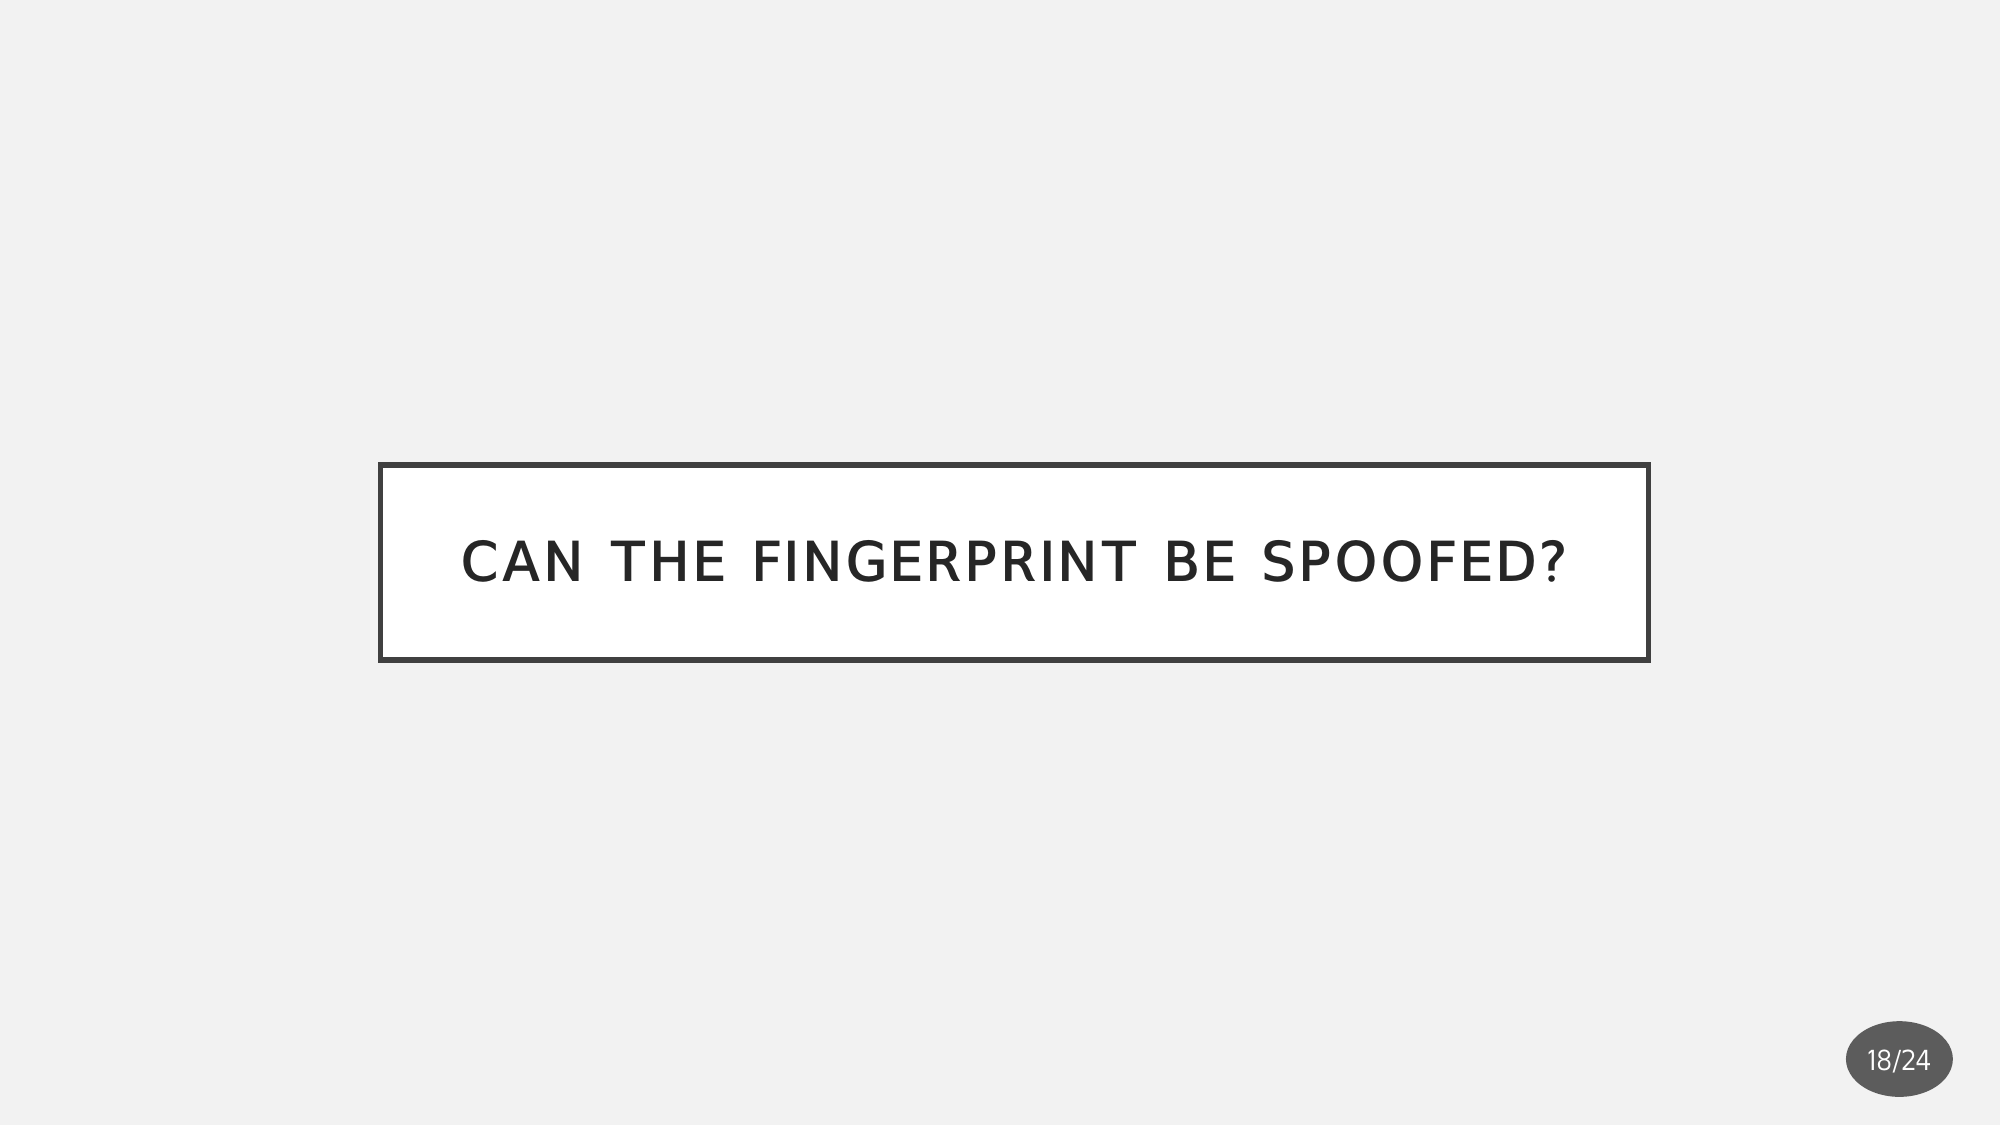

# Can the fingerprint be spoofed?
18/24